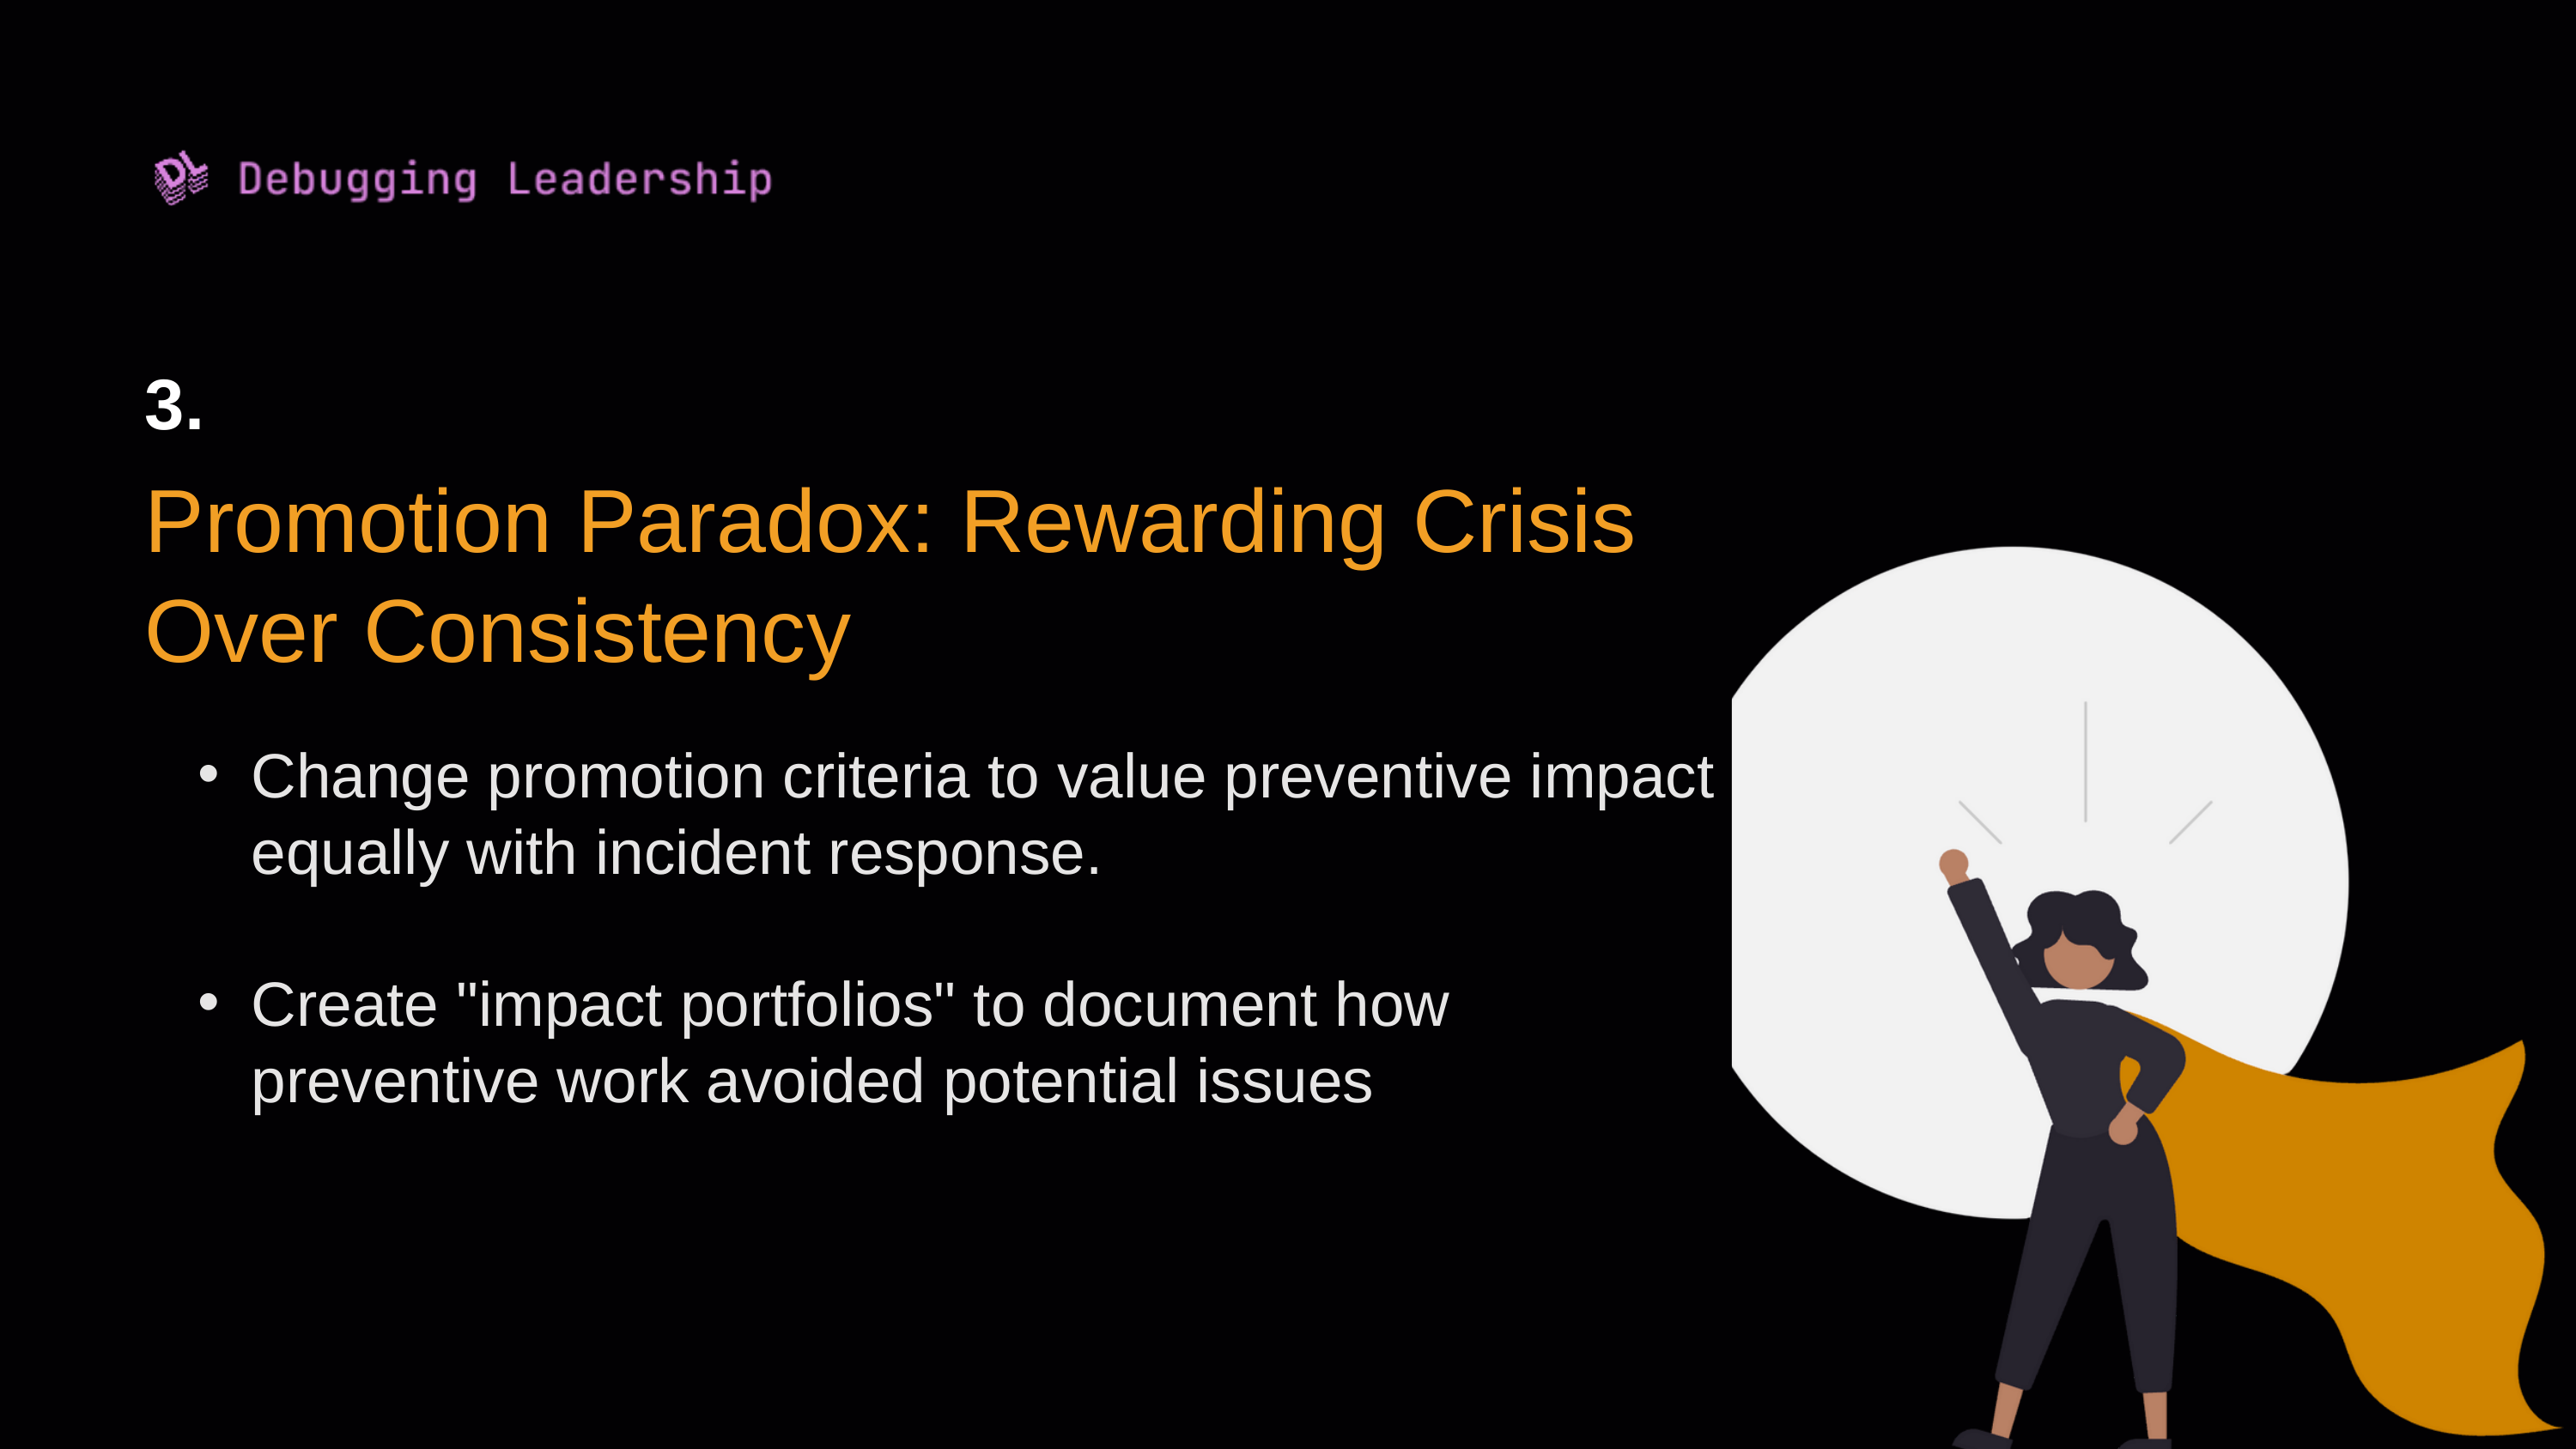

3.
Promotion Paradox: Rewarding Crisis Over Consistency

Change promotion criteria to value preventive impact equally with incident response.

Create "impact portfolios" to document how preventive work avoided potential issues